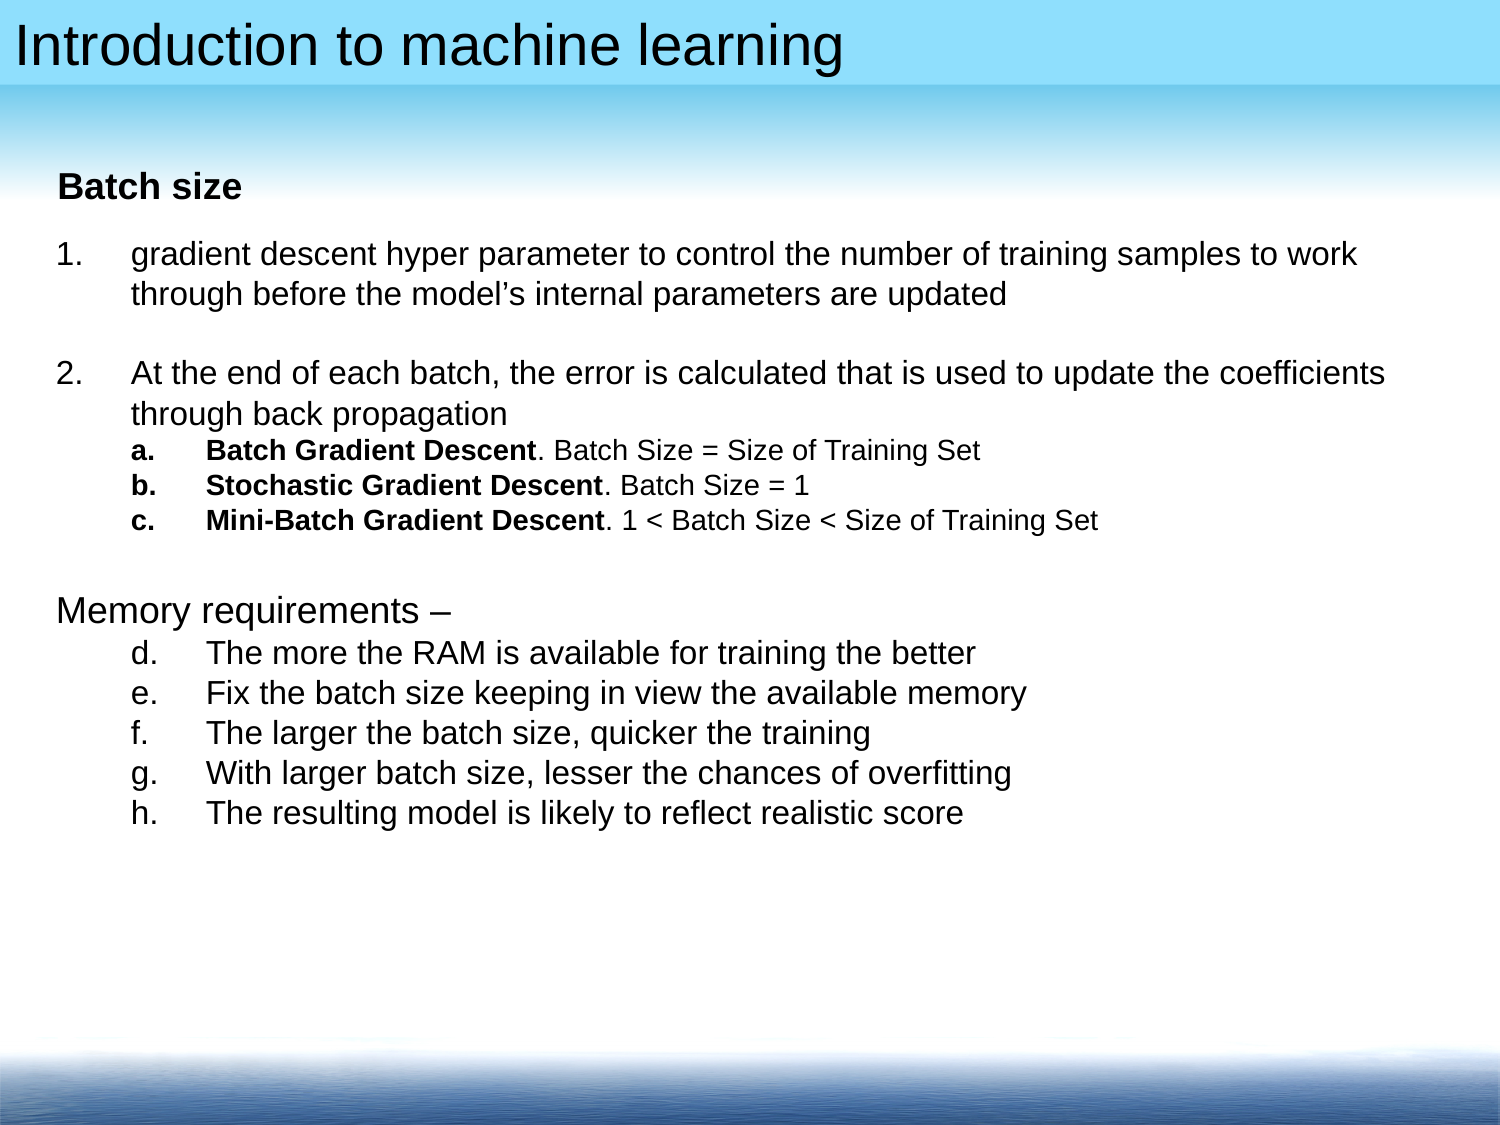

Batch size
gradient descent hyper parameter to control the number of training samples to work through before the model’s internal parameters are updated

At the end of each batch, the error is calculated that is used to update the coefficients through back propagation
Batch Gradient Descent. Batch Size = Size of Training Set
Stochastic Gradient Descent. Batch Size = 1
Mini-Batch Gradient Descent. 1 < Batch Size < Size of Training Set

Memory requirements –
The more the RAM is available for training the better
Fix the batch size keeping in view the available memory
The larger the batch size, quicker the training
With larger batch size, lesser the chances of overfitting
The resulting model is likely to reflect realistic score